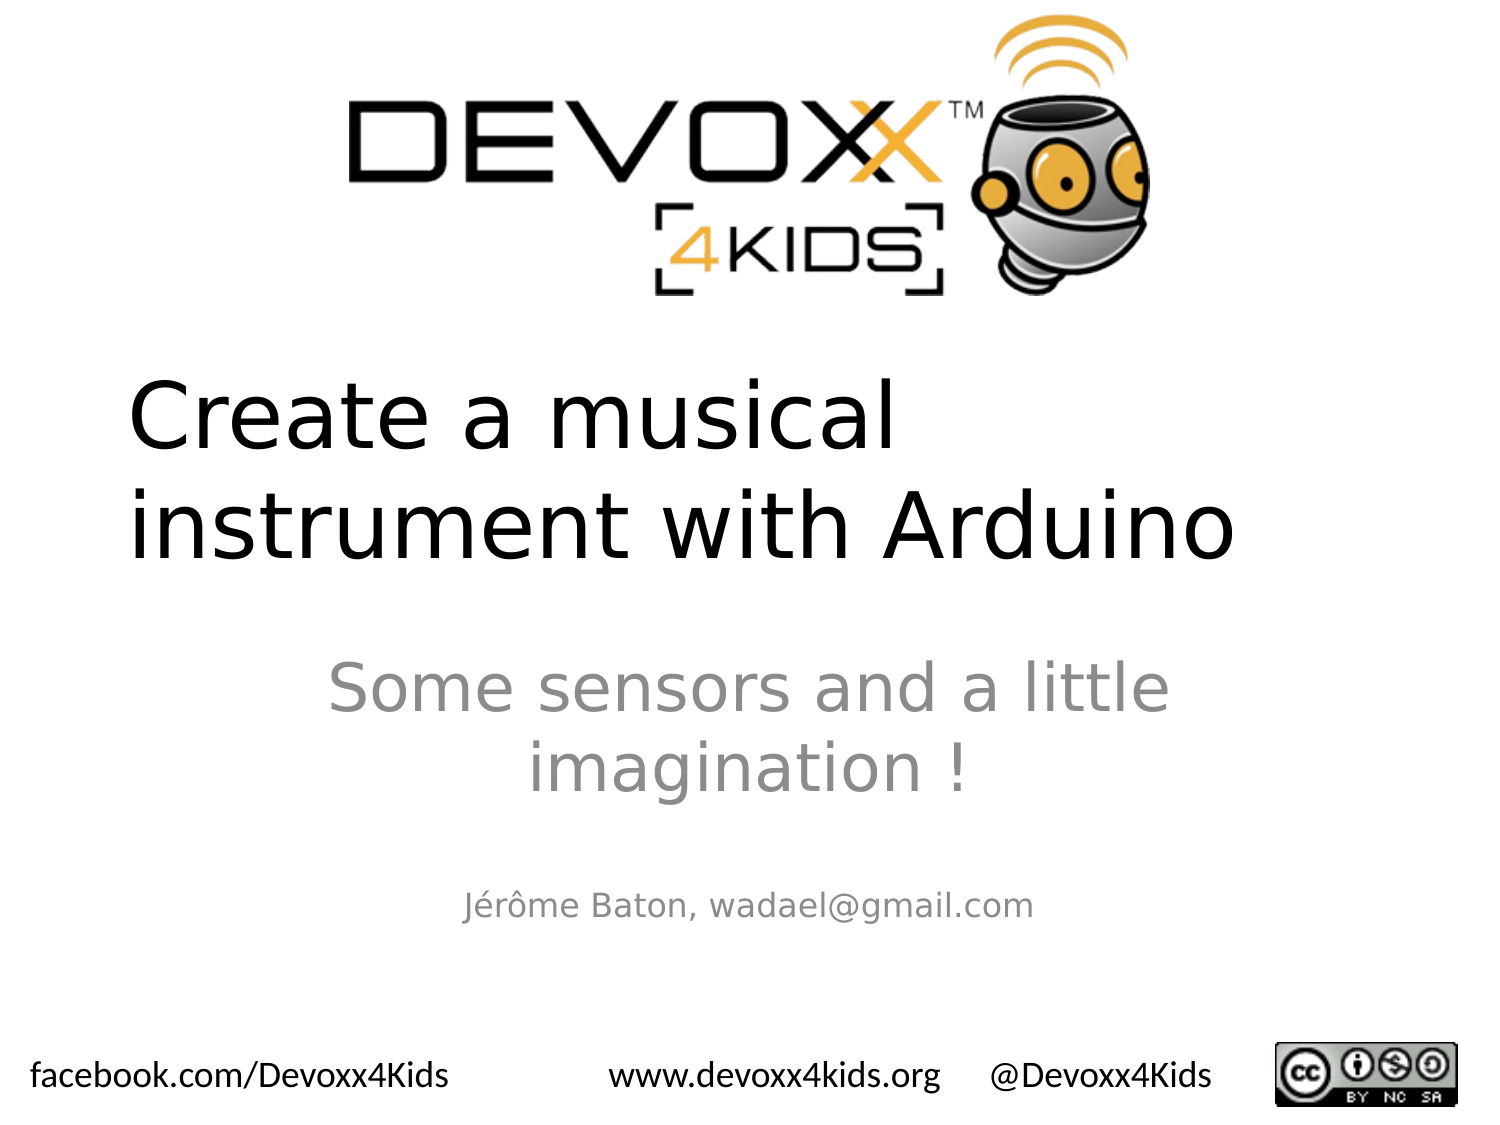

Create a musical instrument with Arduino
Some sensors and a little imagination !

Jérôme Baton, wadael@gmail.com